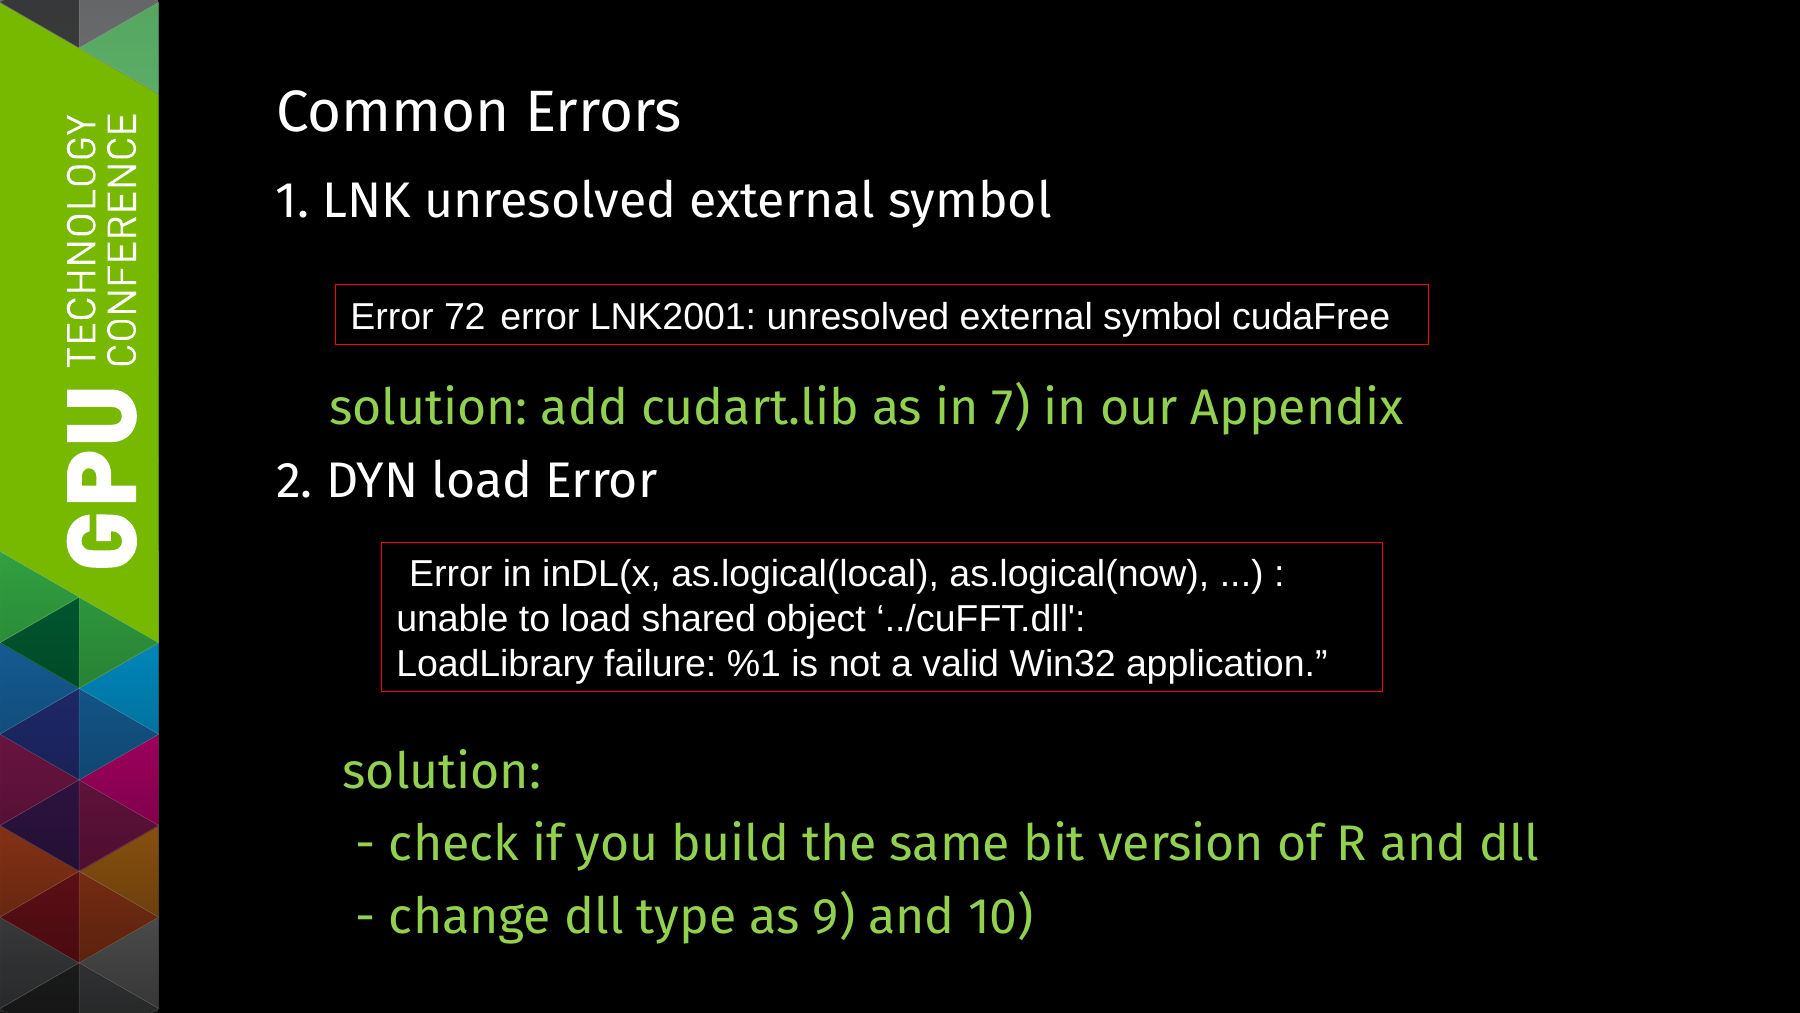

Common Errors

    solution: add cudart.lib as in 7) in our Appendix
2. DYN load Error

     solution:
      - check if you build the same bit version of R and dll
      - change dll type as 9) and 10)
1. LNK unresolved external symbol

Error 72	error LNK2001: unresolved external symbol cudaFree
“Error in inDL(x, as.logical(local), as.logical(now), ...) :
unable to load shared object ‘../cuFFT.dll':
LoadLibrary failure: %1 is not a valid Win32 application.”